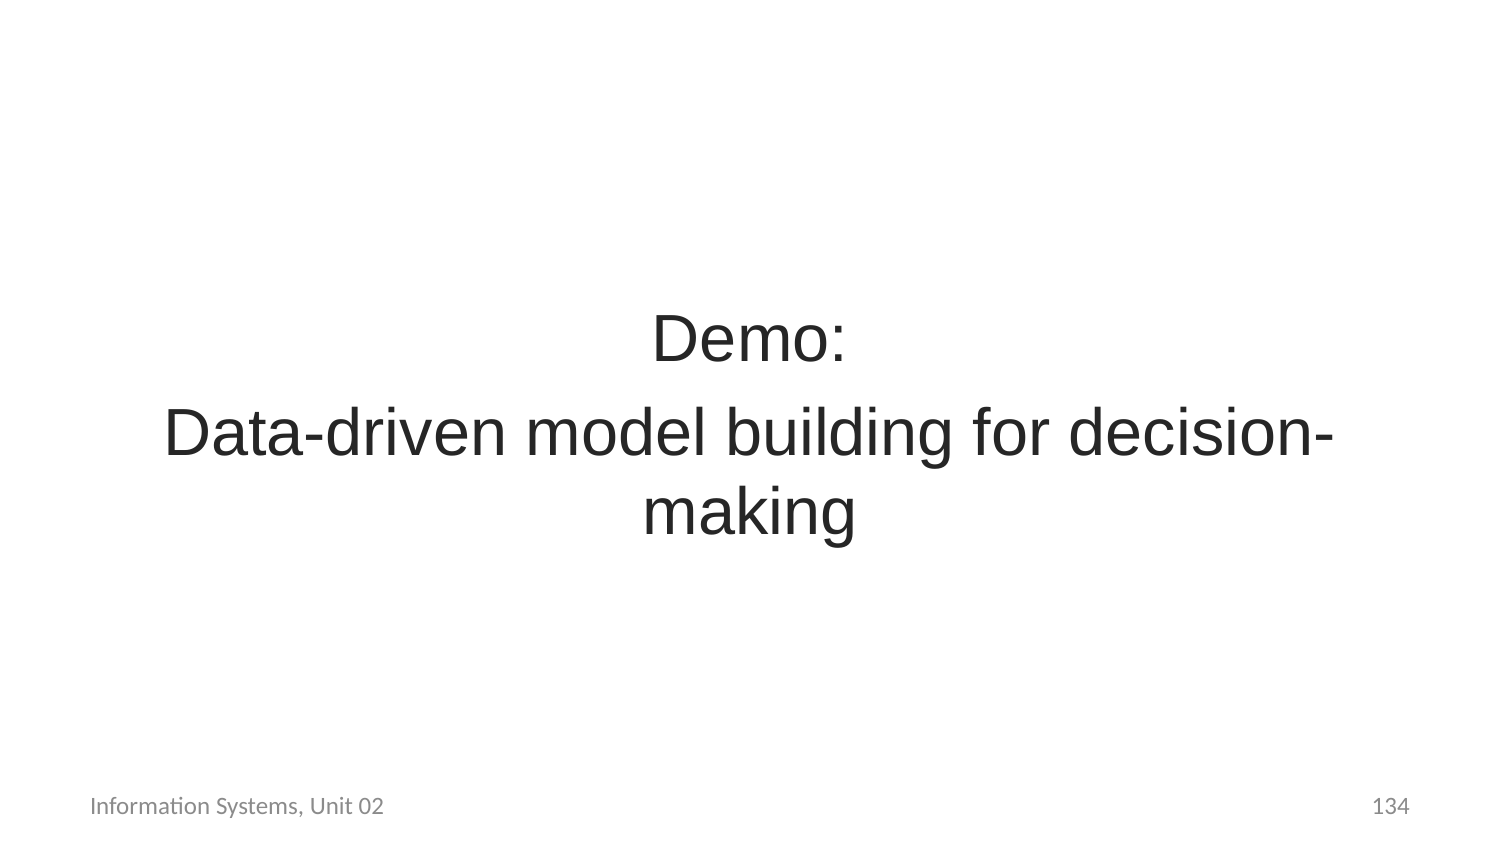

Demo:
Data-driven model building for decision-making
Information Systems, Unit 02
134